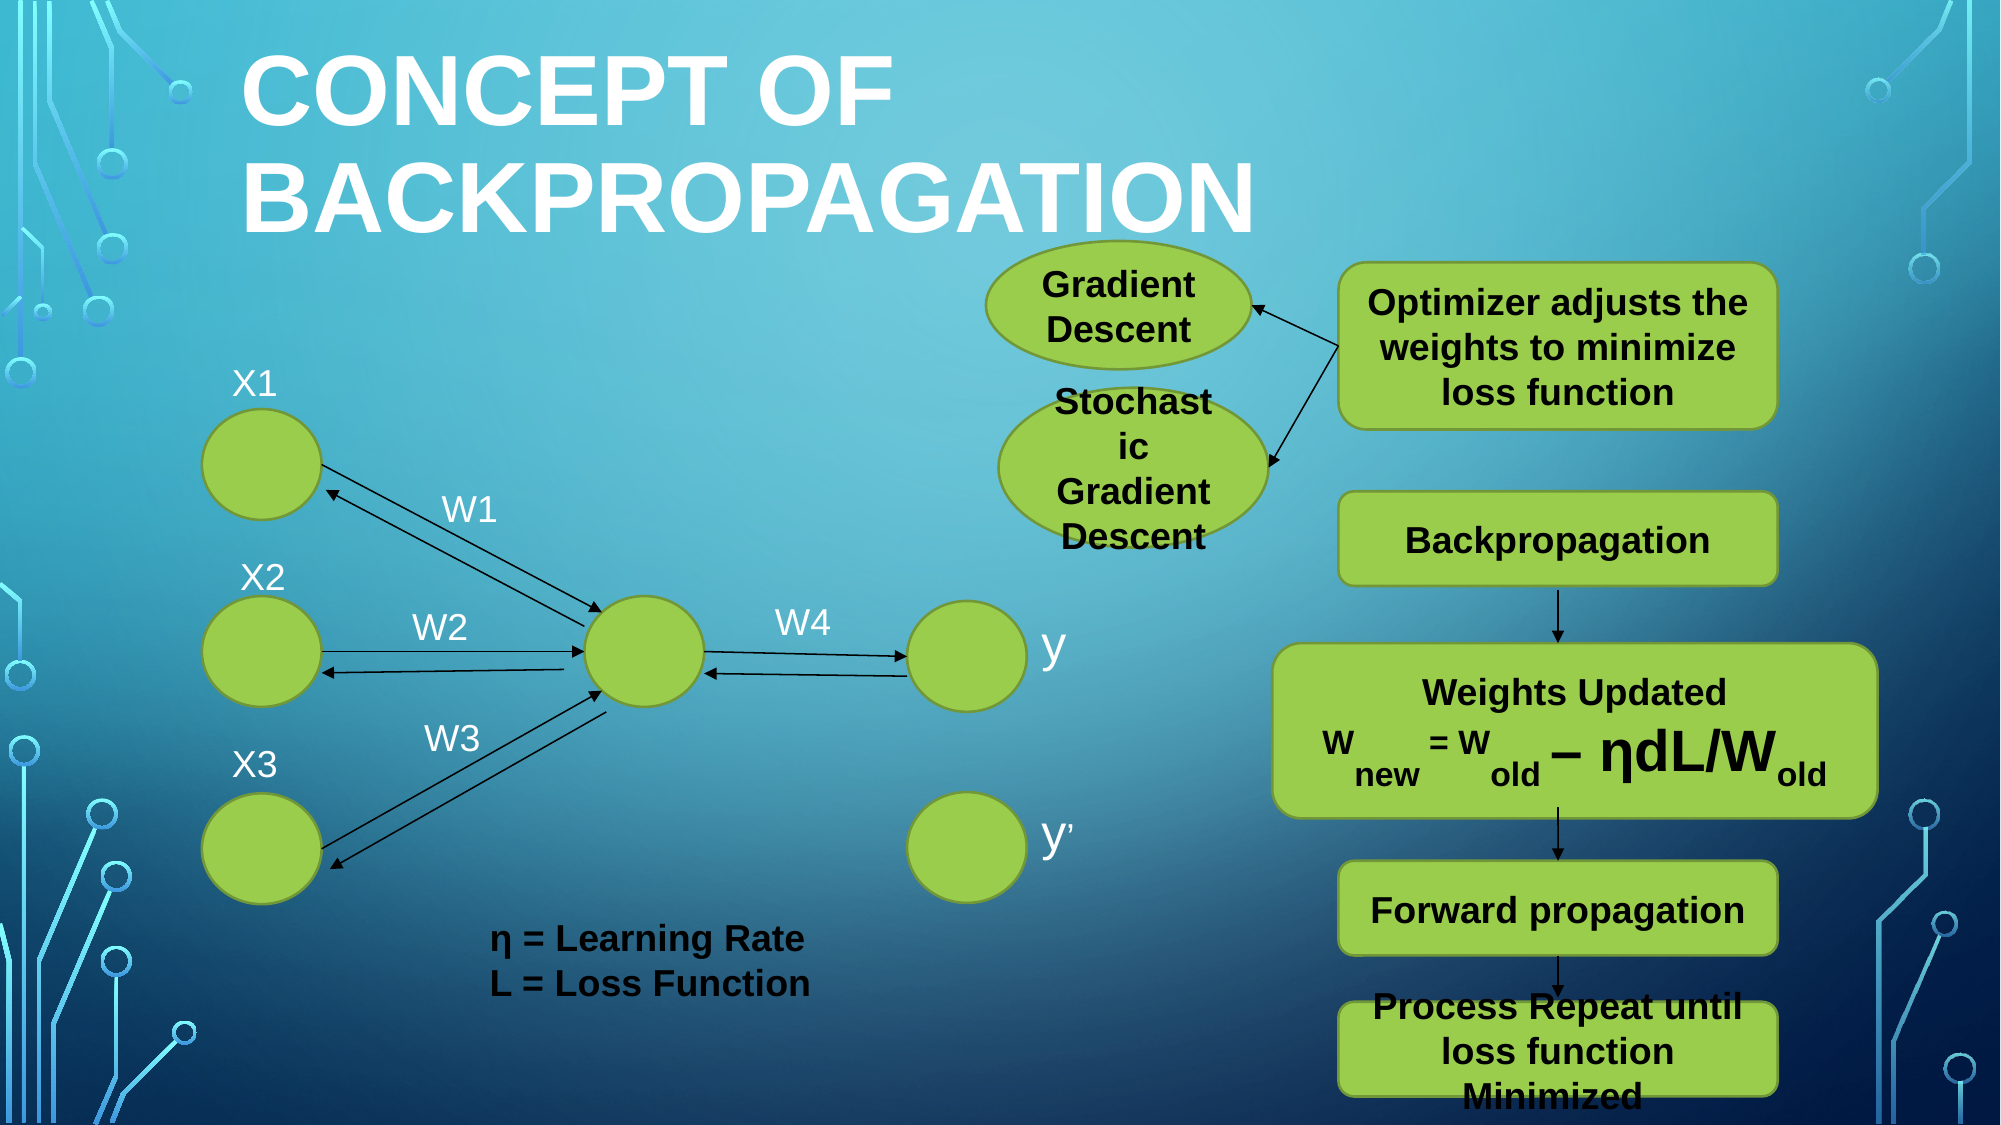

# Concept of backpropagation

Gradient Descent

Optimizer adjusts the weights to minimize loss function

X1
Stochastic Gradient Descent

W1
X2
W4

W2

W3
X3

Backpropagation

y

Weights Updated
Wnew = Wold – ƞdL/Wold

y’

Forward propagation

ƞ = Learning Rate
L = Loss Function

Process Repeat until loss function Minimized